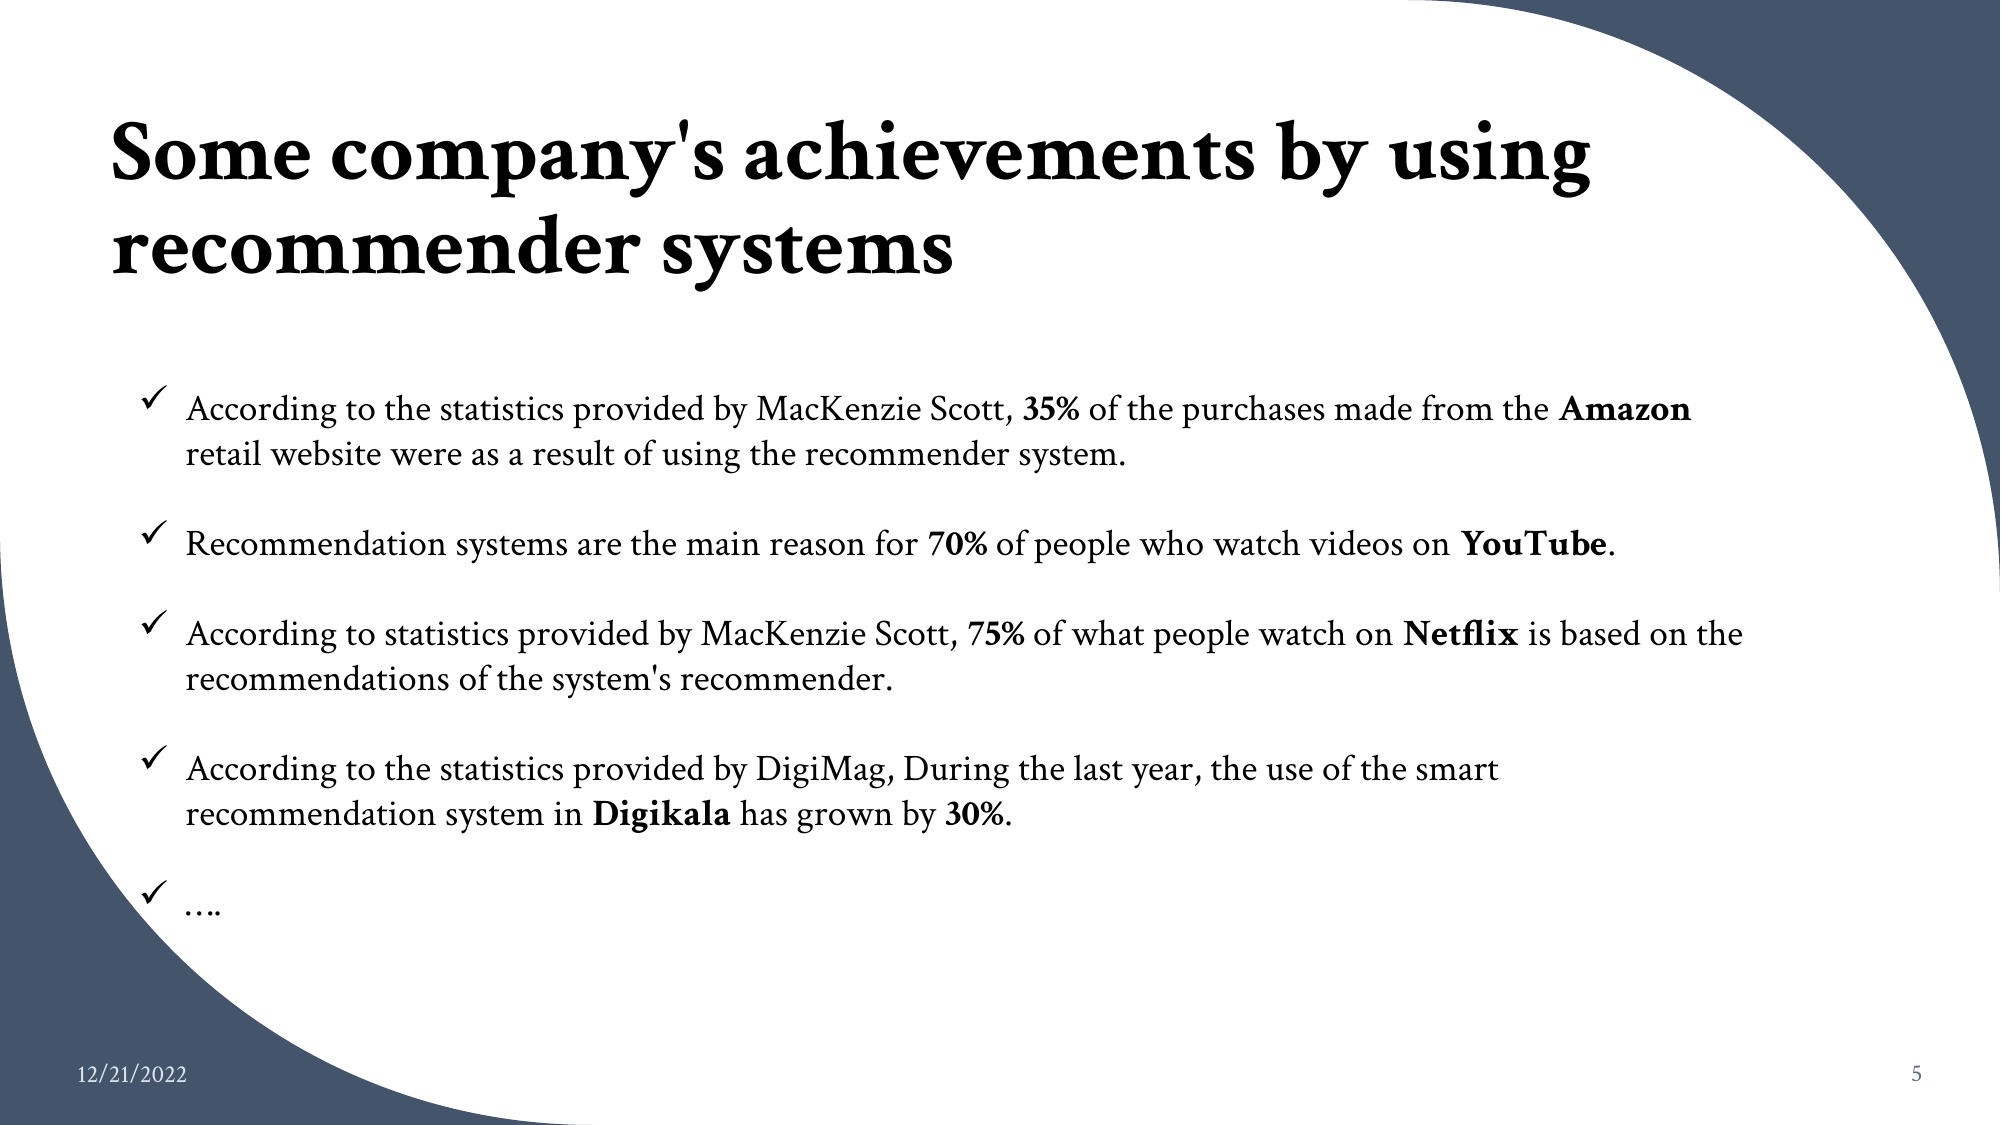

# Some company's achievements by using recommender systems
According to the statistics provided by MacKenzie Scott, 35% of the purchases made from the Amazon retail website were as a result of using the recommender system.

Recommendation systems are the main reason for 70% of people who watch videos on YouTube.

According to statistics provided by MacKenzie Scott, 75% of what people watch on Netflix is based on the recommendations of the system's recommender.

According to the statistics provided by DigiMag, During the last year, the use of the smart recommendation system in Digikala has grown by 30%.

….

12/21/2022
5